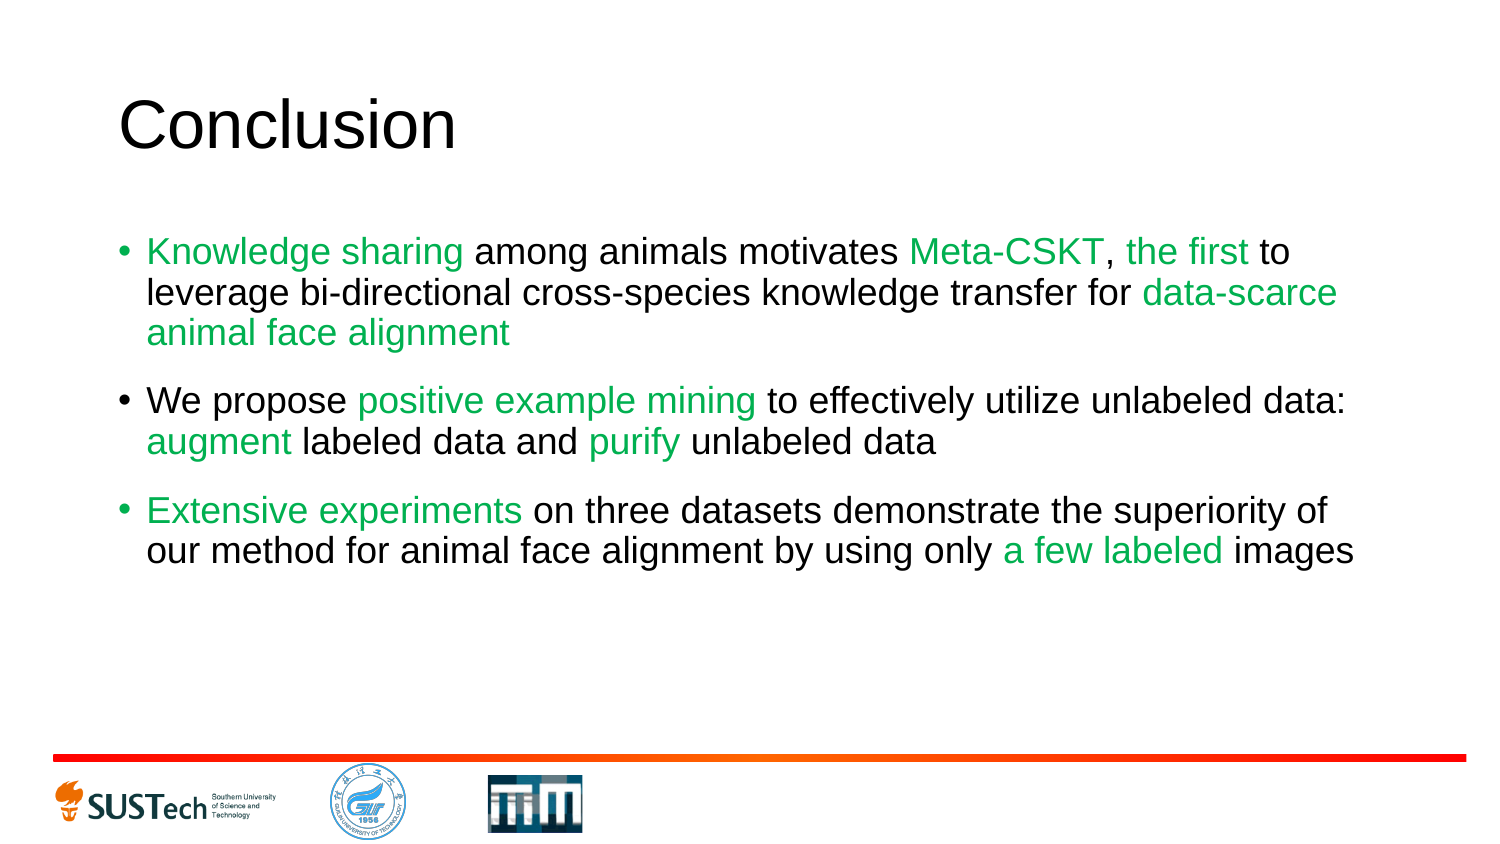

# Conclusion
Knowledge sharing among animals motivates Meta-CSKT, the first to leverage bi-directional cross-species knowledge transfer for data-scarce animal face alignment
We propose positive example mining to effectively utilize unlabeled data: augment labeled data and purify unlabeled data
Extensive experiments on three datasets demonstrate the superiority of our method for animal face alignment by using only a few labeled images